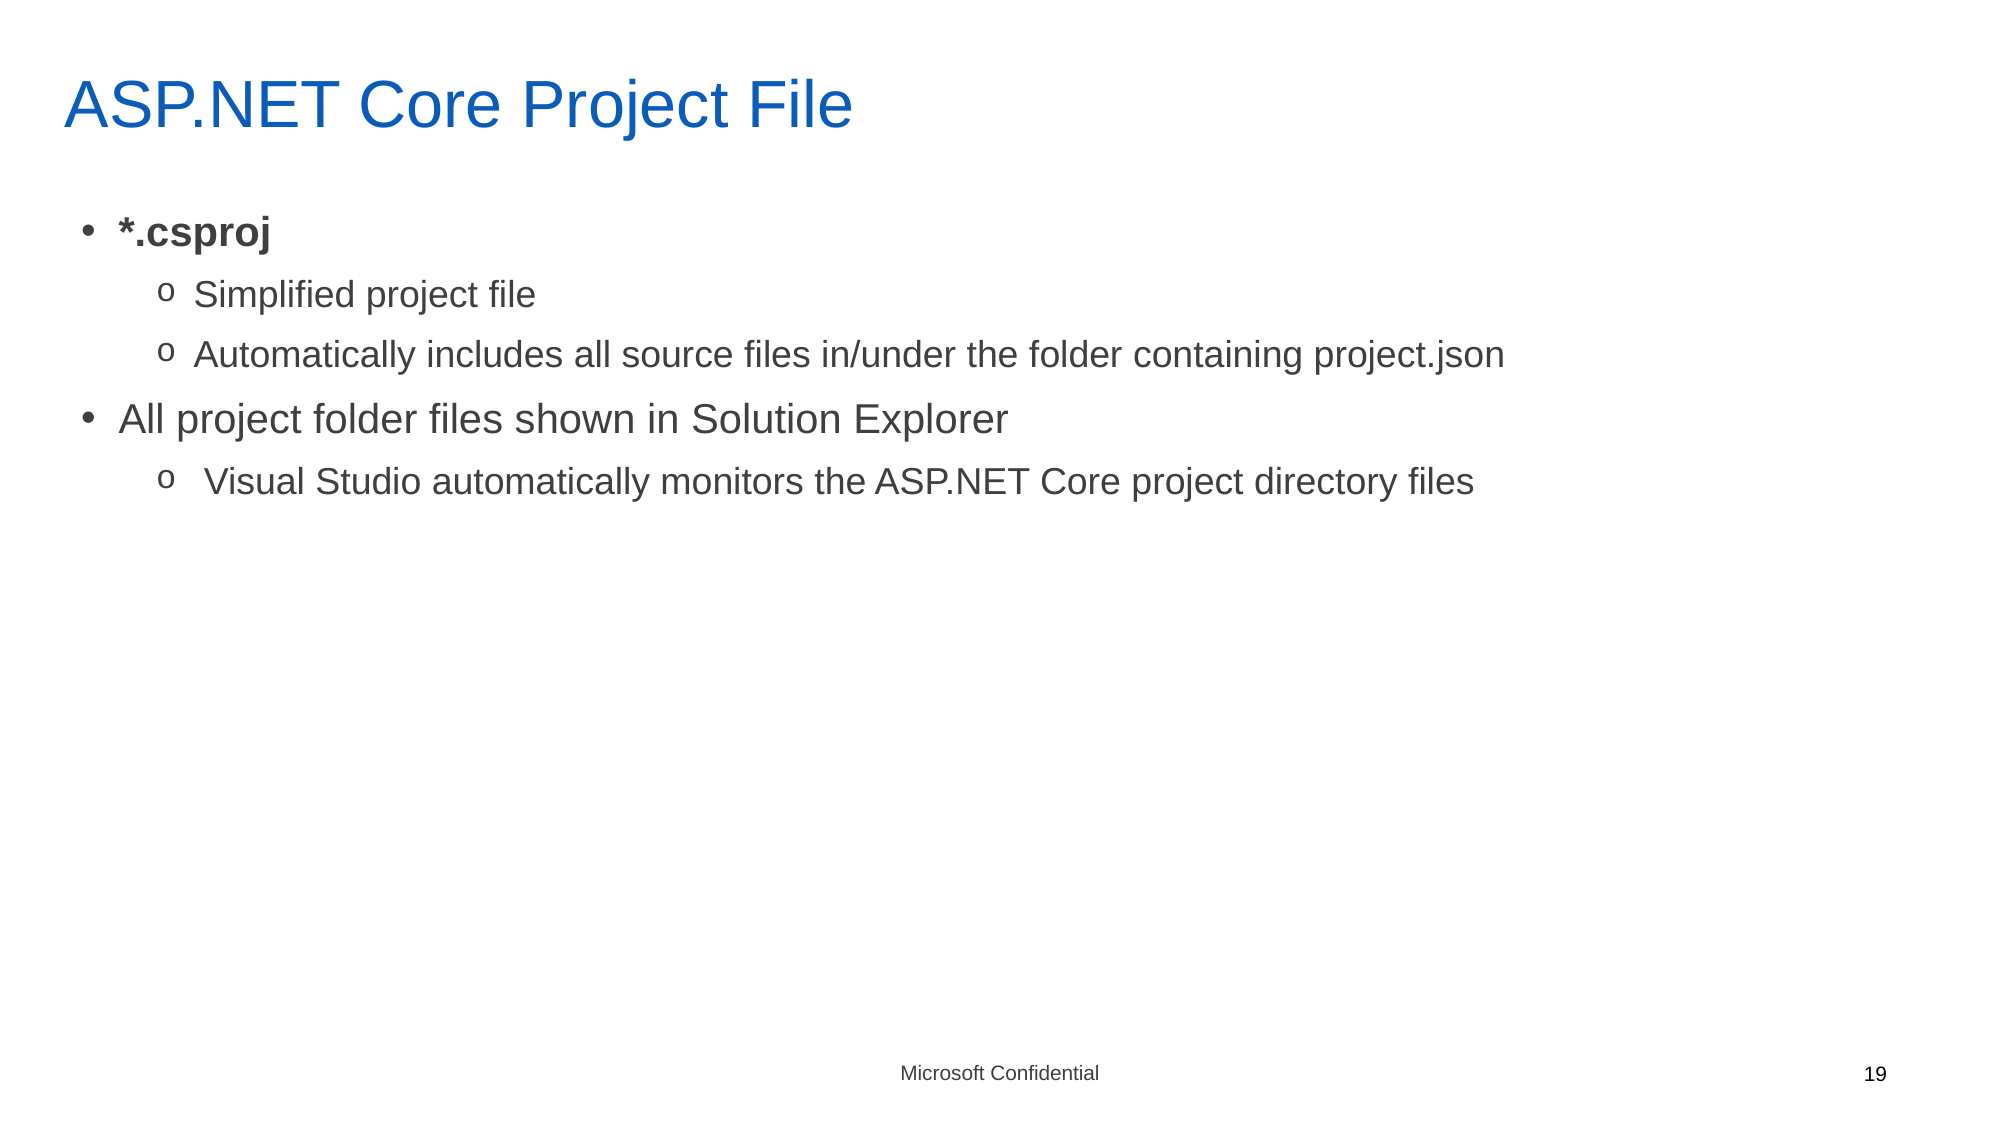

# ASP.NET Core Project File
*.csproj
Simplified project file
Automatically includes all source files in/under the folder containing project.json
All project folder files shown in Solution Explorer
 Visual Studio automatically monitors the ASP.NET Core project directory files
19